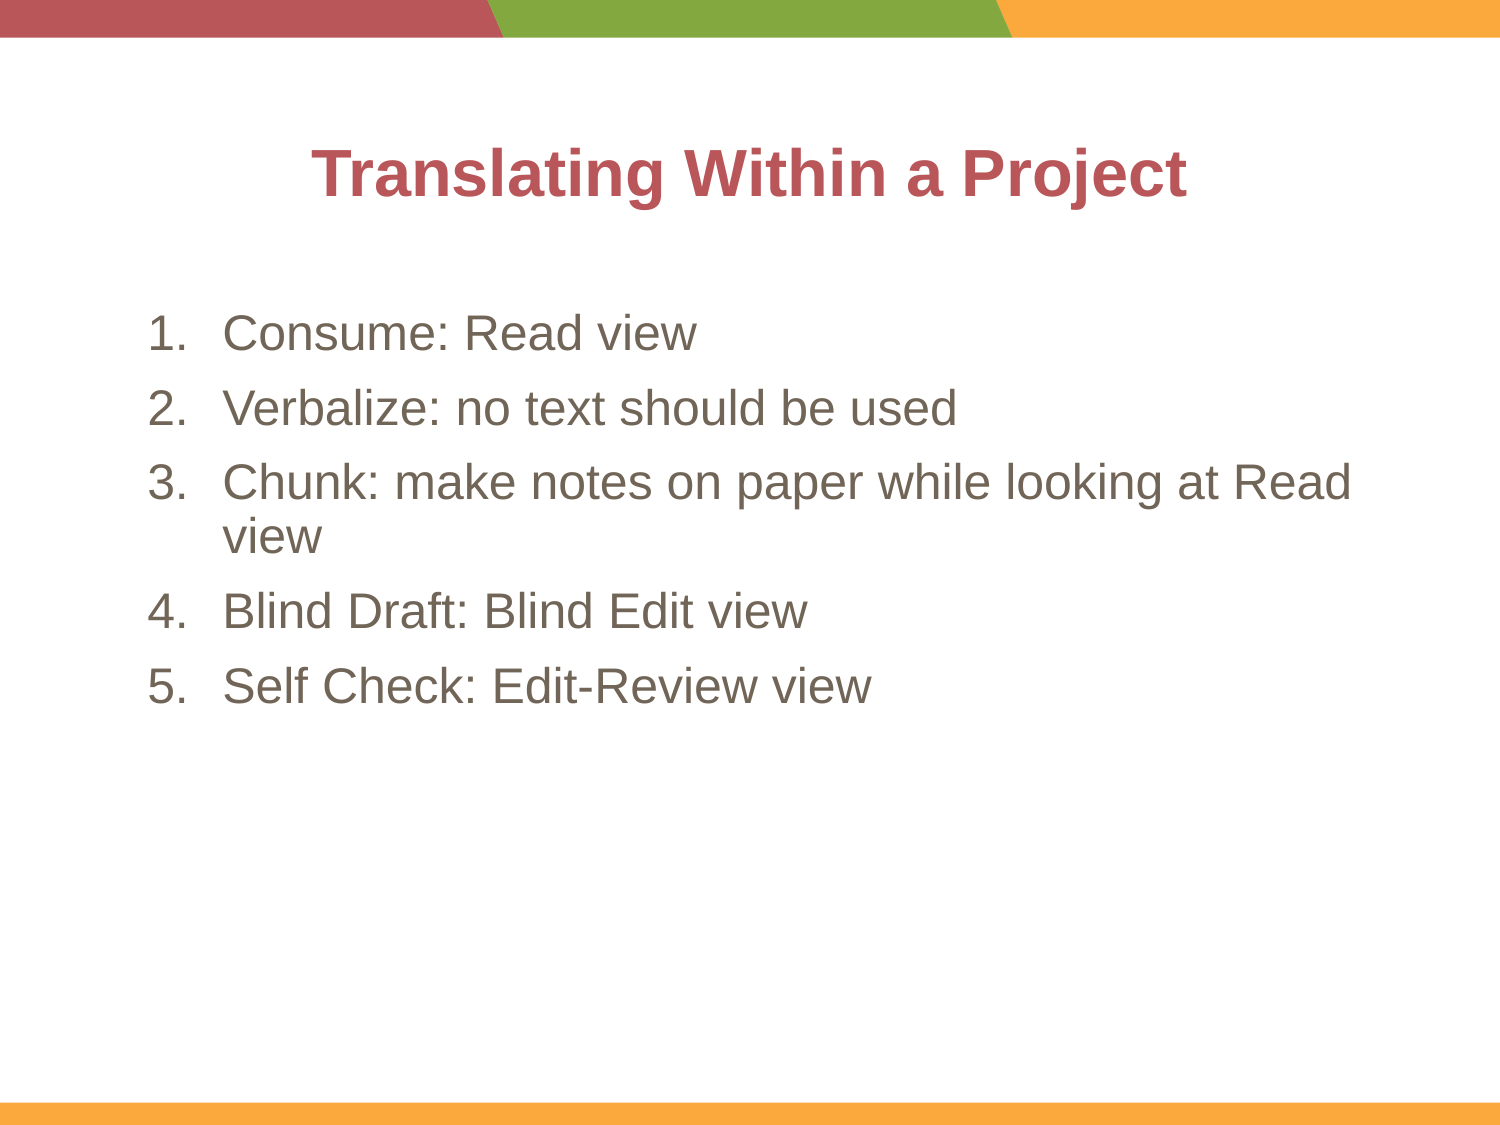

# Translating Within a Project
Consume: Read view
Verbalize: no text should be used
Chunk: make notes on paper while looking at Read view
Blind Draft: Blind Edit view
Self Check: Edit-Review view